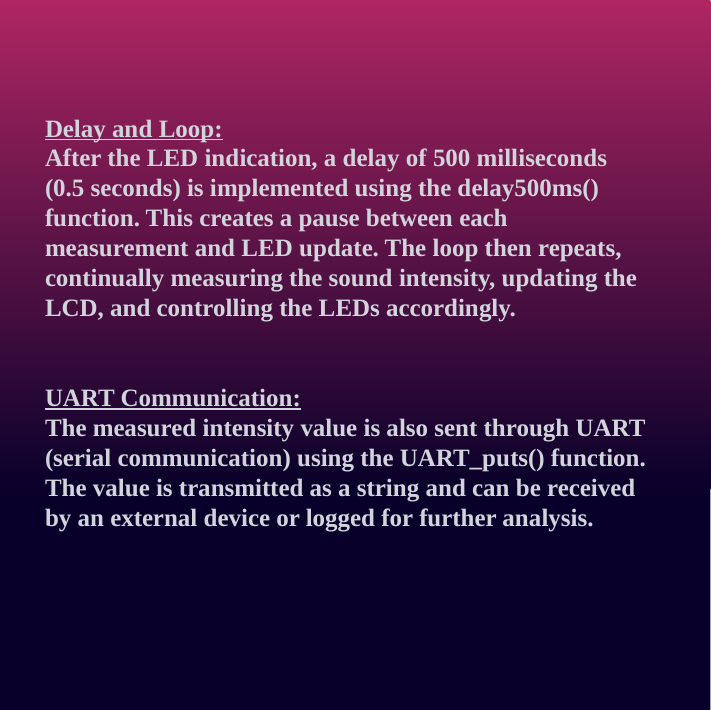

Delay and Loop:
After the LED indication, a delay of 500 milliseconds (0.5 seconds) is implemented using the delay500ms() function. This creates a pause between each measurement and LED update. The loop then repeats, continually measuring the sound intensity, updating the LCD, and controlling the LEDs accordingly.

UART Communication:
The measured intensity value is also sent through UART (serial communication) using the UART_puts() function. The value is transmitted as a string and can be received by an external device or logged for further analysis.